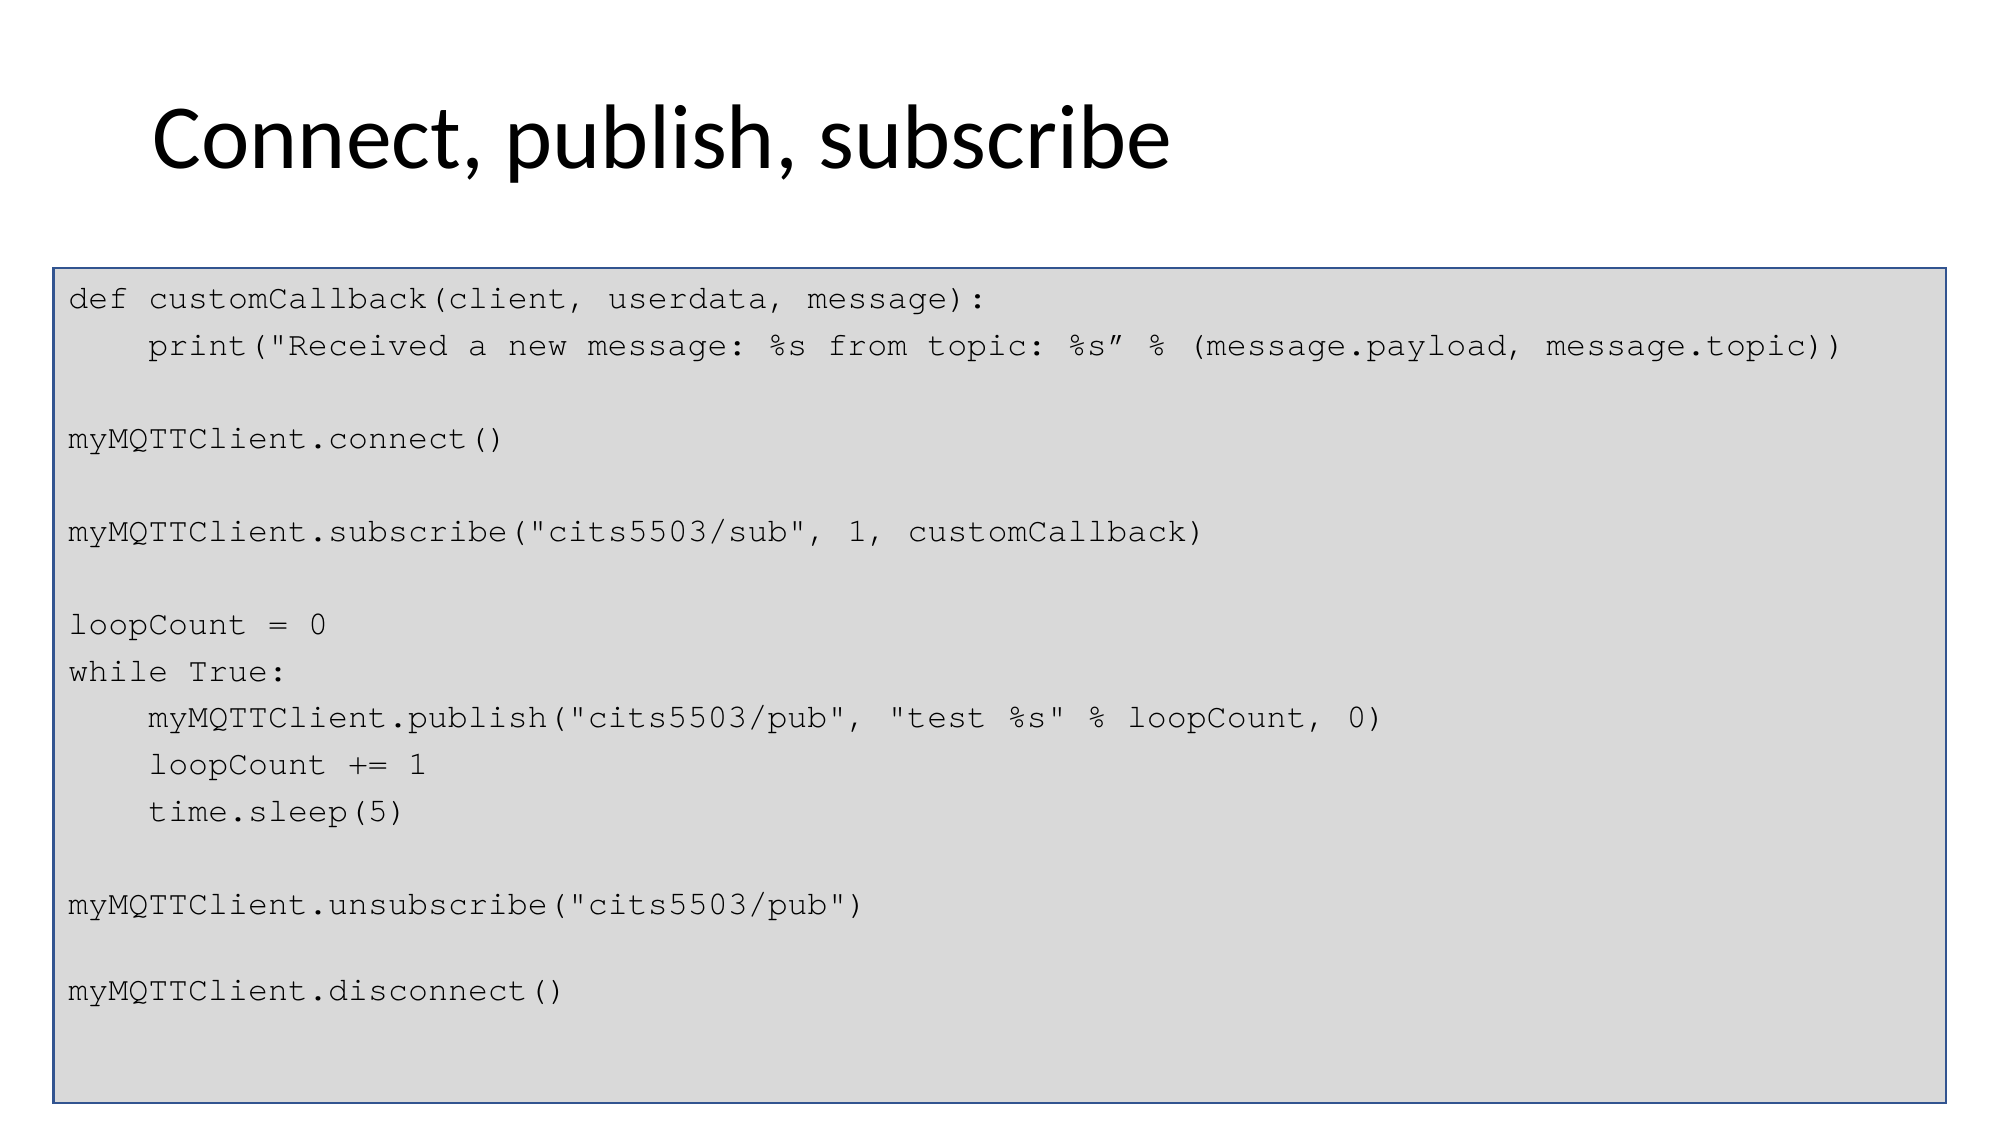

# Connect, publish, subscribe
def customCallback(client, userdata, message):
    print("Received a new message: %s from topic: %s” % (message.payload, message.topic))

myMQTTClient.connect()

myMQTTClient.subscribe("cits5503/sub", 1, customCallback)

loopCount = 0
while True:
    myMQTTClient.publish("cits5503/pub", "test %s" % loopCount, 0)
    loopCount += 1
    time.sleep(5)

myMQTTClient.unsubscribe("cits5503/pub")
myMQTTClient.disconnect()

7